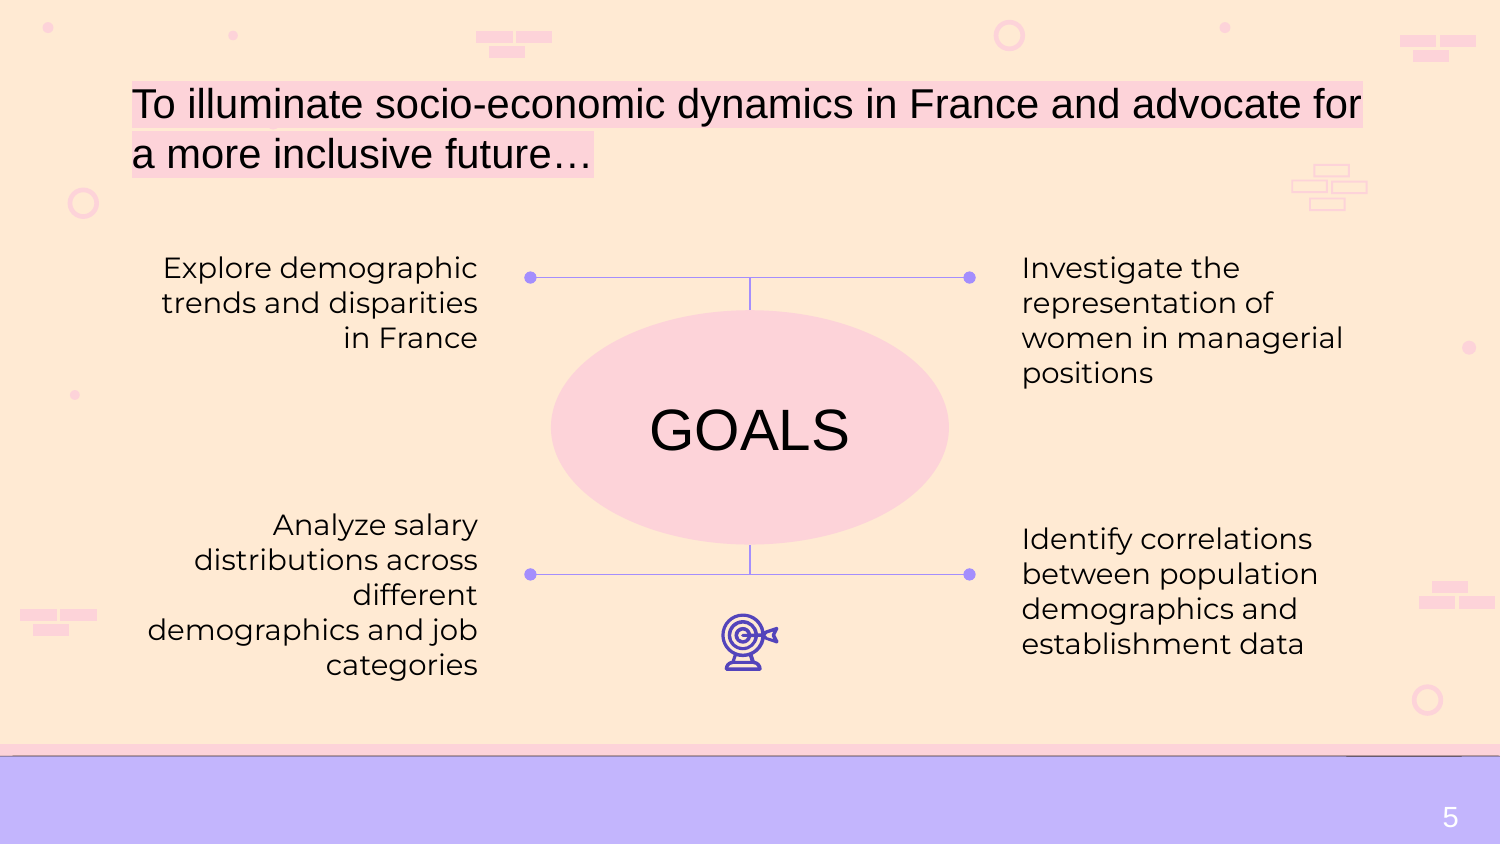

# To illuminate socio-economic dynamics in France and advocate for a more inclusive future…
Explore demographic trends and disparities in France
Investigate the representation of women in managerial positions
GOALS
Analyze salary distributions across different demographics and job categories
Identify correlations between population demographics and establishment data

5